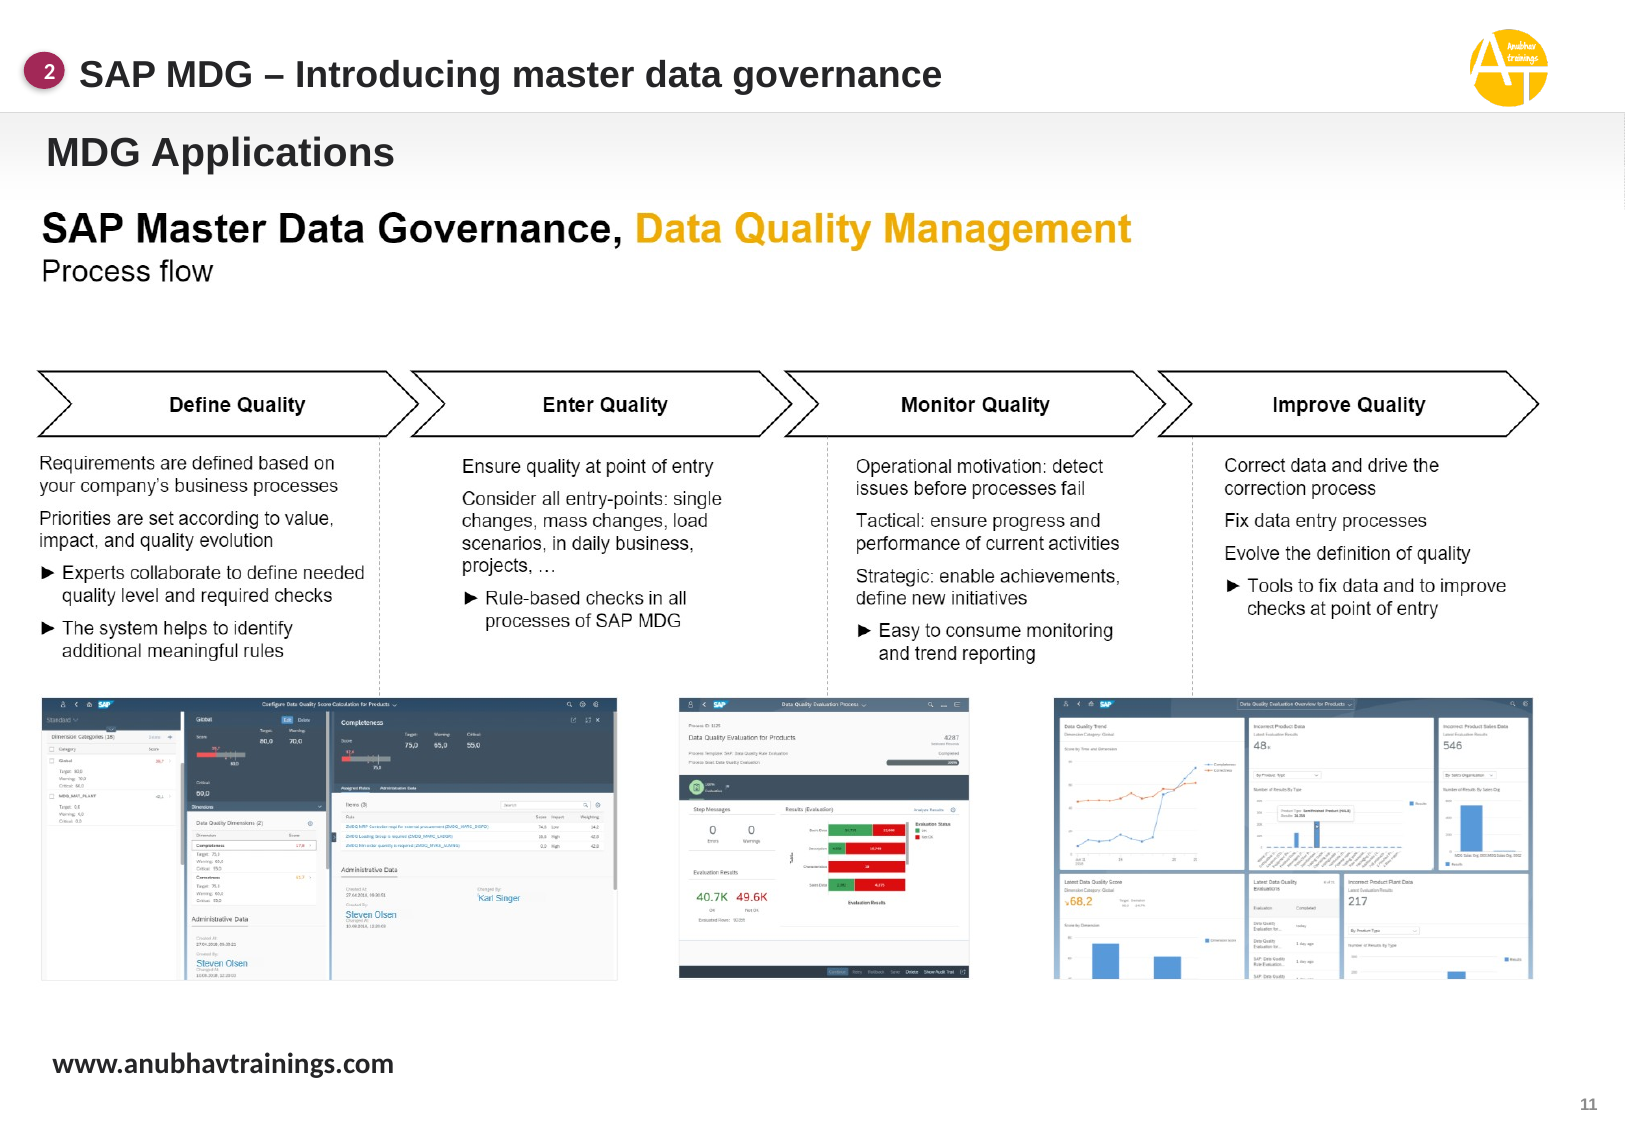

SAP MDG – Introducing master data governance
2
MDG Applications